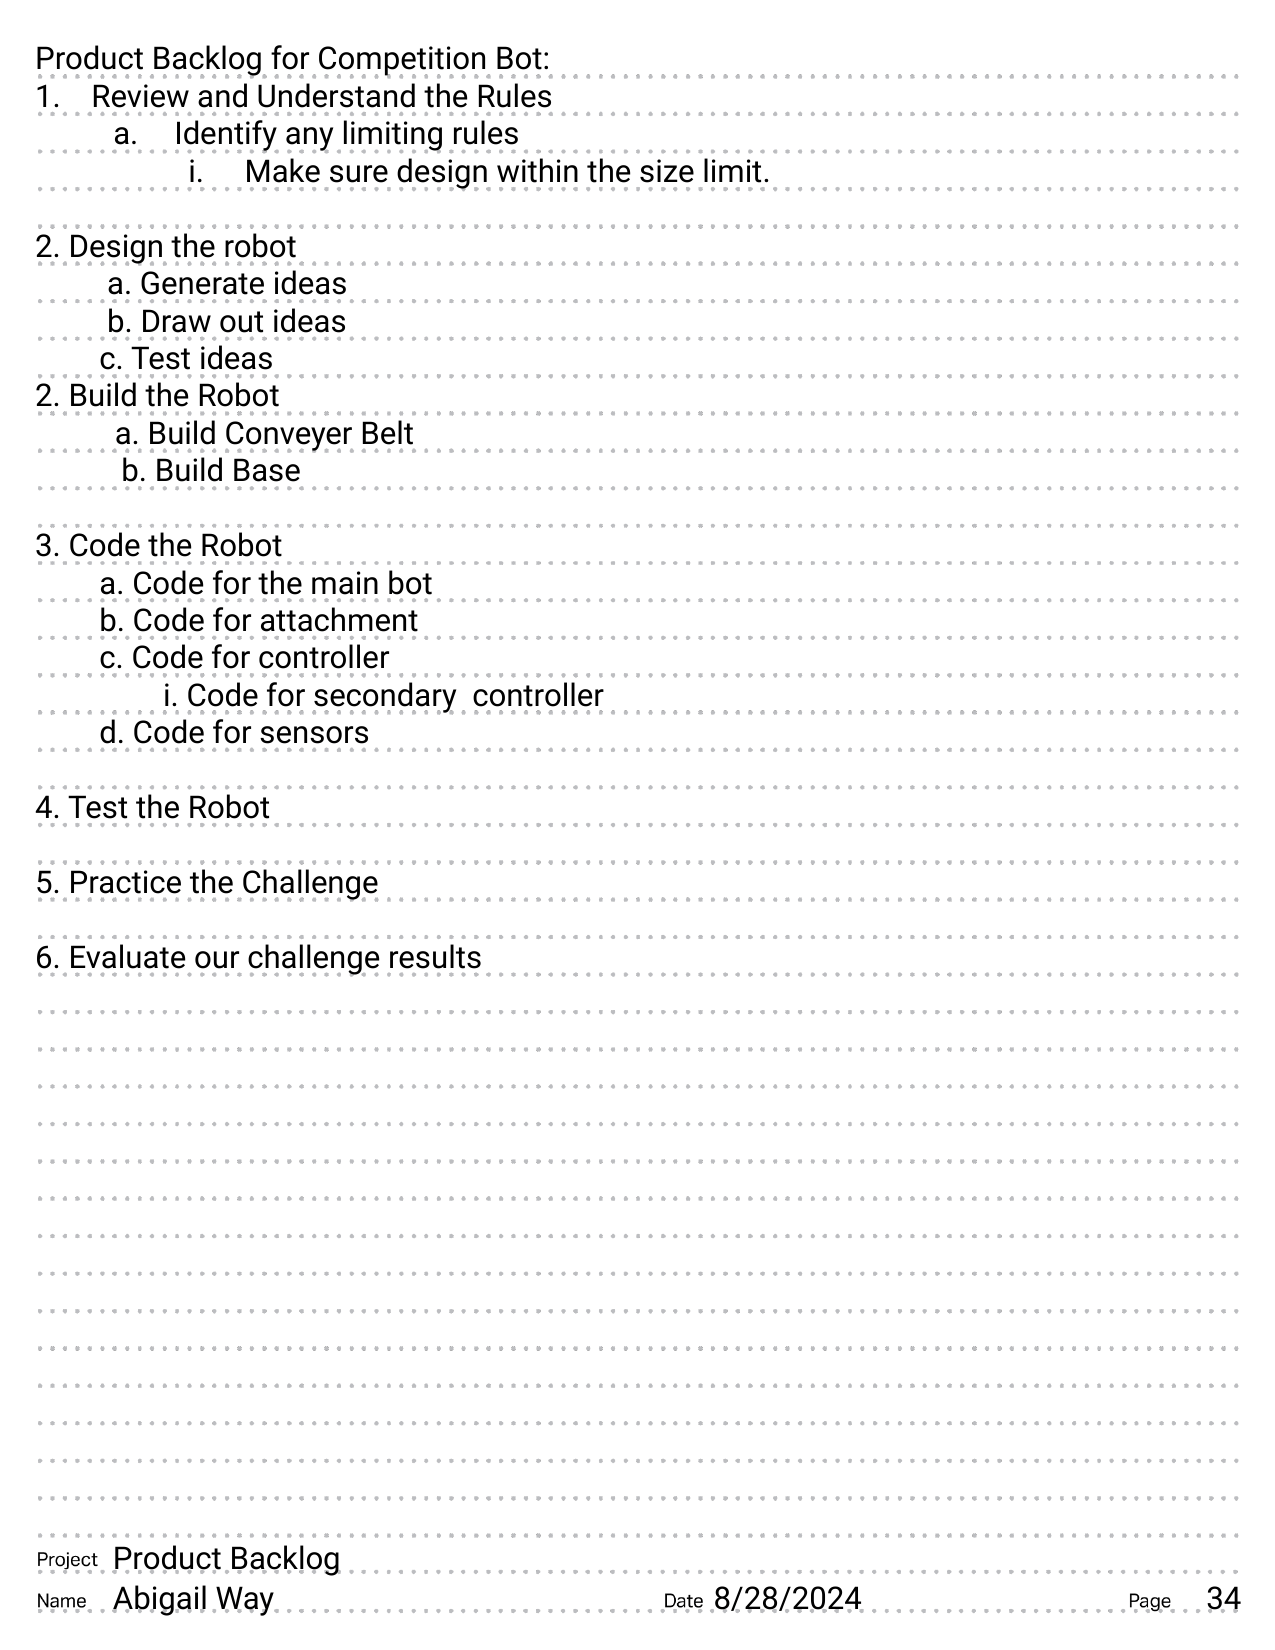

Product Backlog for Competition Bot:
Review and Understand the Rules
 Identify any limiting rules
Make sure design within the size limit.

2. Design the robot
   a. Generate ideas
   b. Draw out ideas
  c. Test ideas
2. Build the Robot
    a. Build Conveyer Belt
        b. Build Base

3. Code the Robot
  a. Code for the main bot
  b. Code for attachment
  c. Code for controller
    i. Code for secondary  controller
  d. Code for sensors

4. Test the Robot

5. Practice the Challenge

6. Evaluate our challenge results

# Product Backlog
8/28/2024
34
Abigail Way